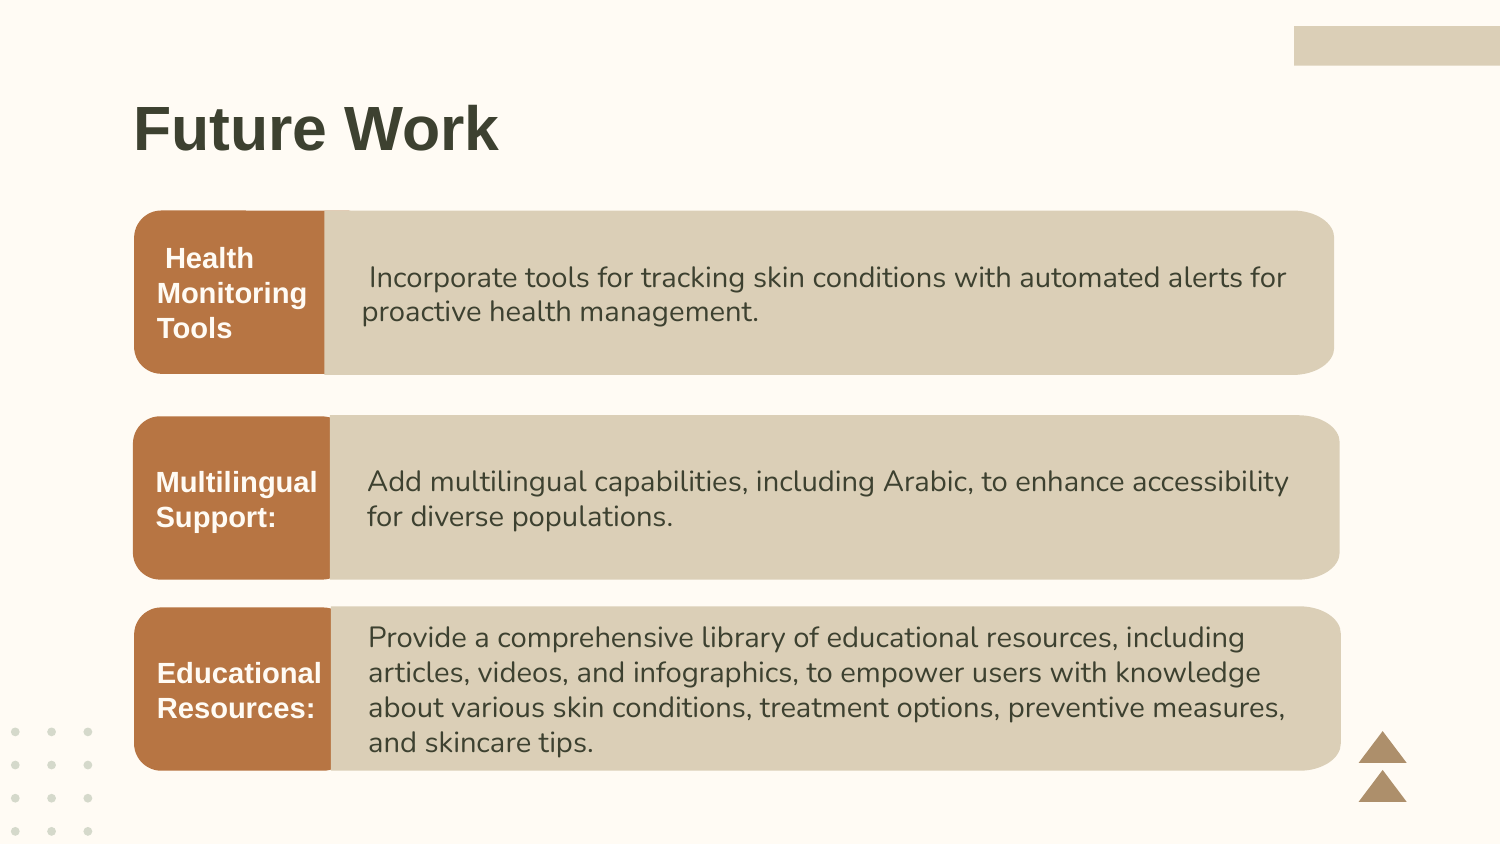

# Future Work
 Health Monitoring Tools
 Incorporate tools for tracking skin conditions with automated alerts for proactive health management.
Add multilingual capabilities, including Arabic, to enhance accessibility for diverse populations.
Multilingual Support:
Provide a comprehensive library of educational resources, including articles, videos, and infographics, to empower users with knowledge about various skin conditions, treatment options, preventive measures, and skincare tips.
Educational Resources: